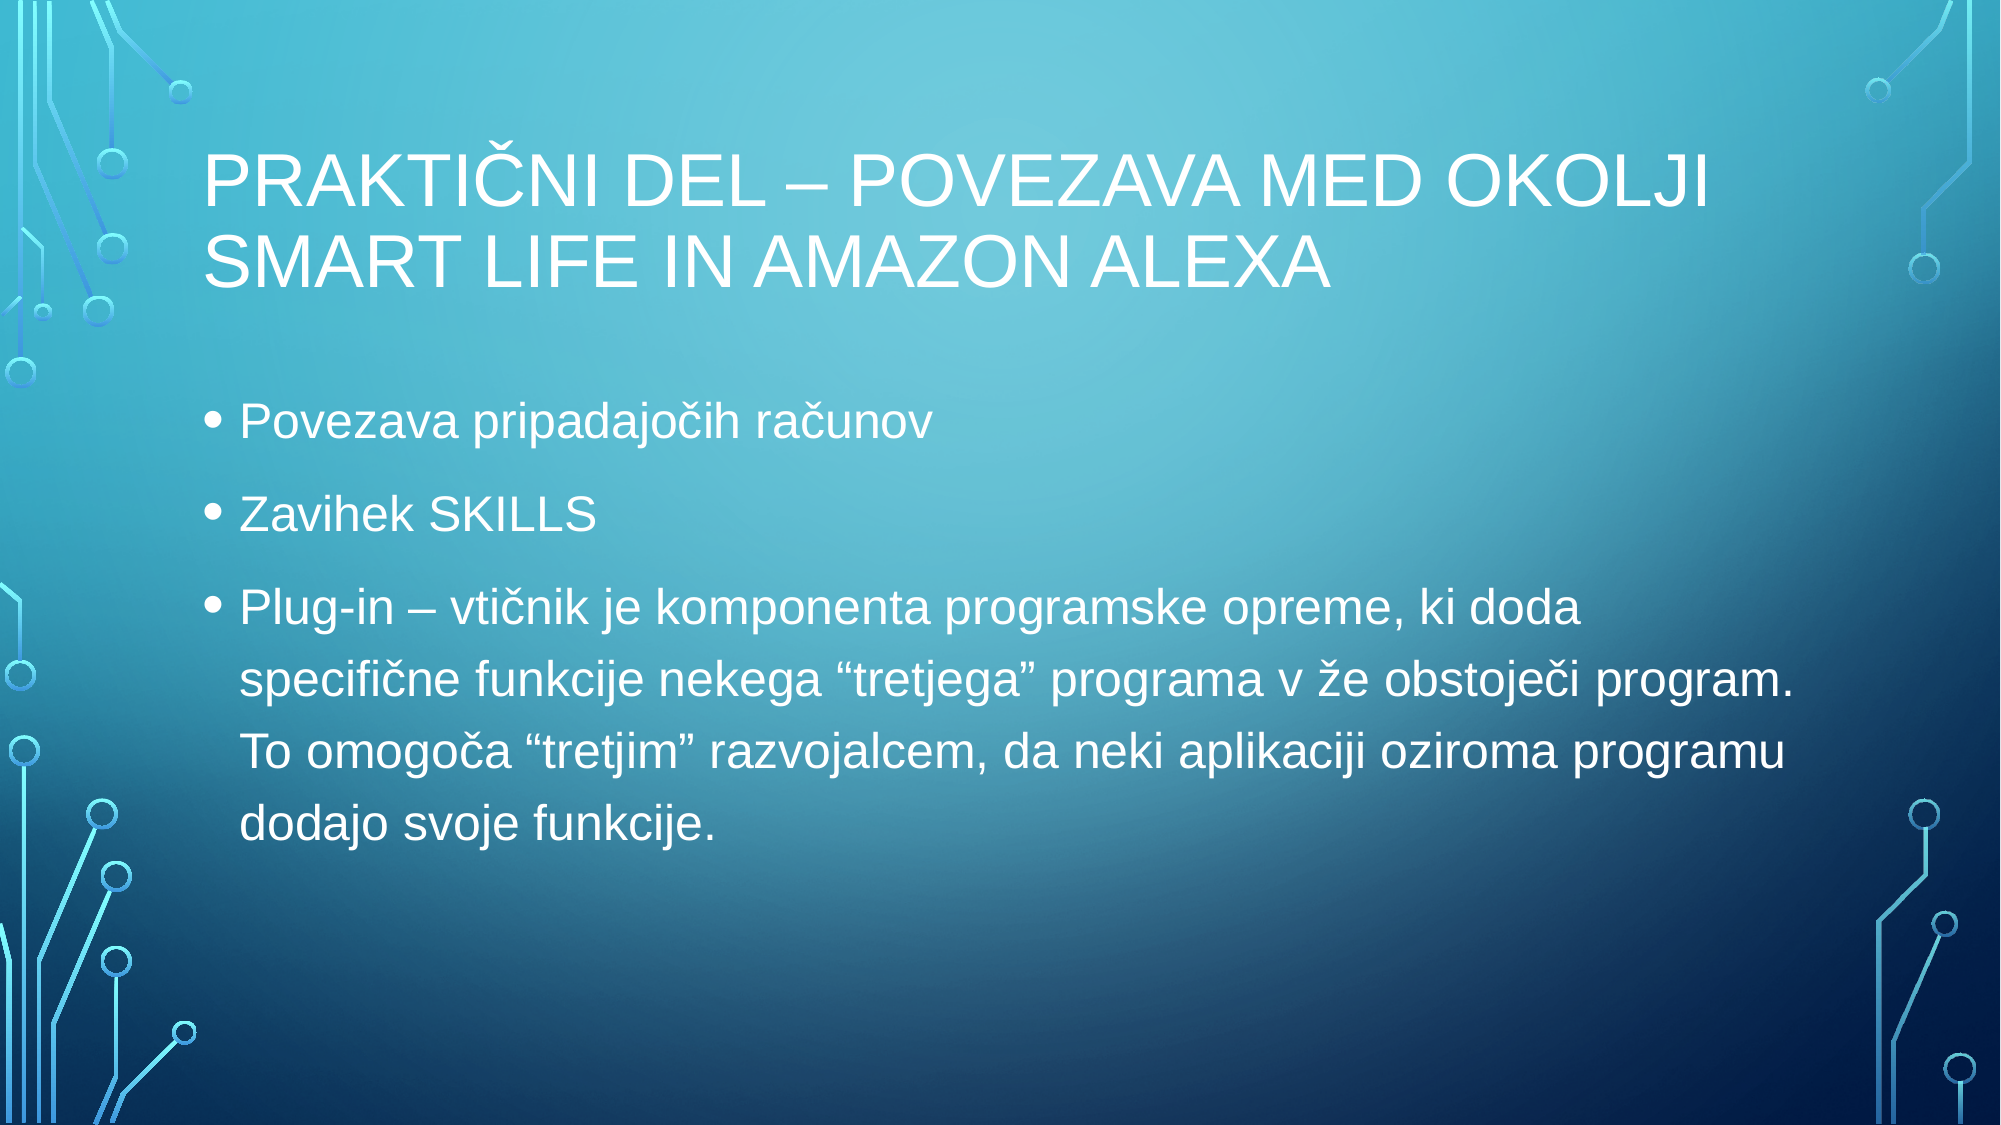

# PRAktični del – povezava med okolji smart life in amazon alexa
Povezava pripadajočih računov
Zavihek SKILLS
Plug-in – vtičnik je komponenta programske opreme, ki doda specifične funkcije nekega “tretjega” programa v že obstoječi program. To omogoča “tretjim” razvojalcem, da neki aplikaciji oziroma programu dodajo svoje funkcije.